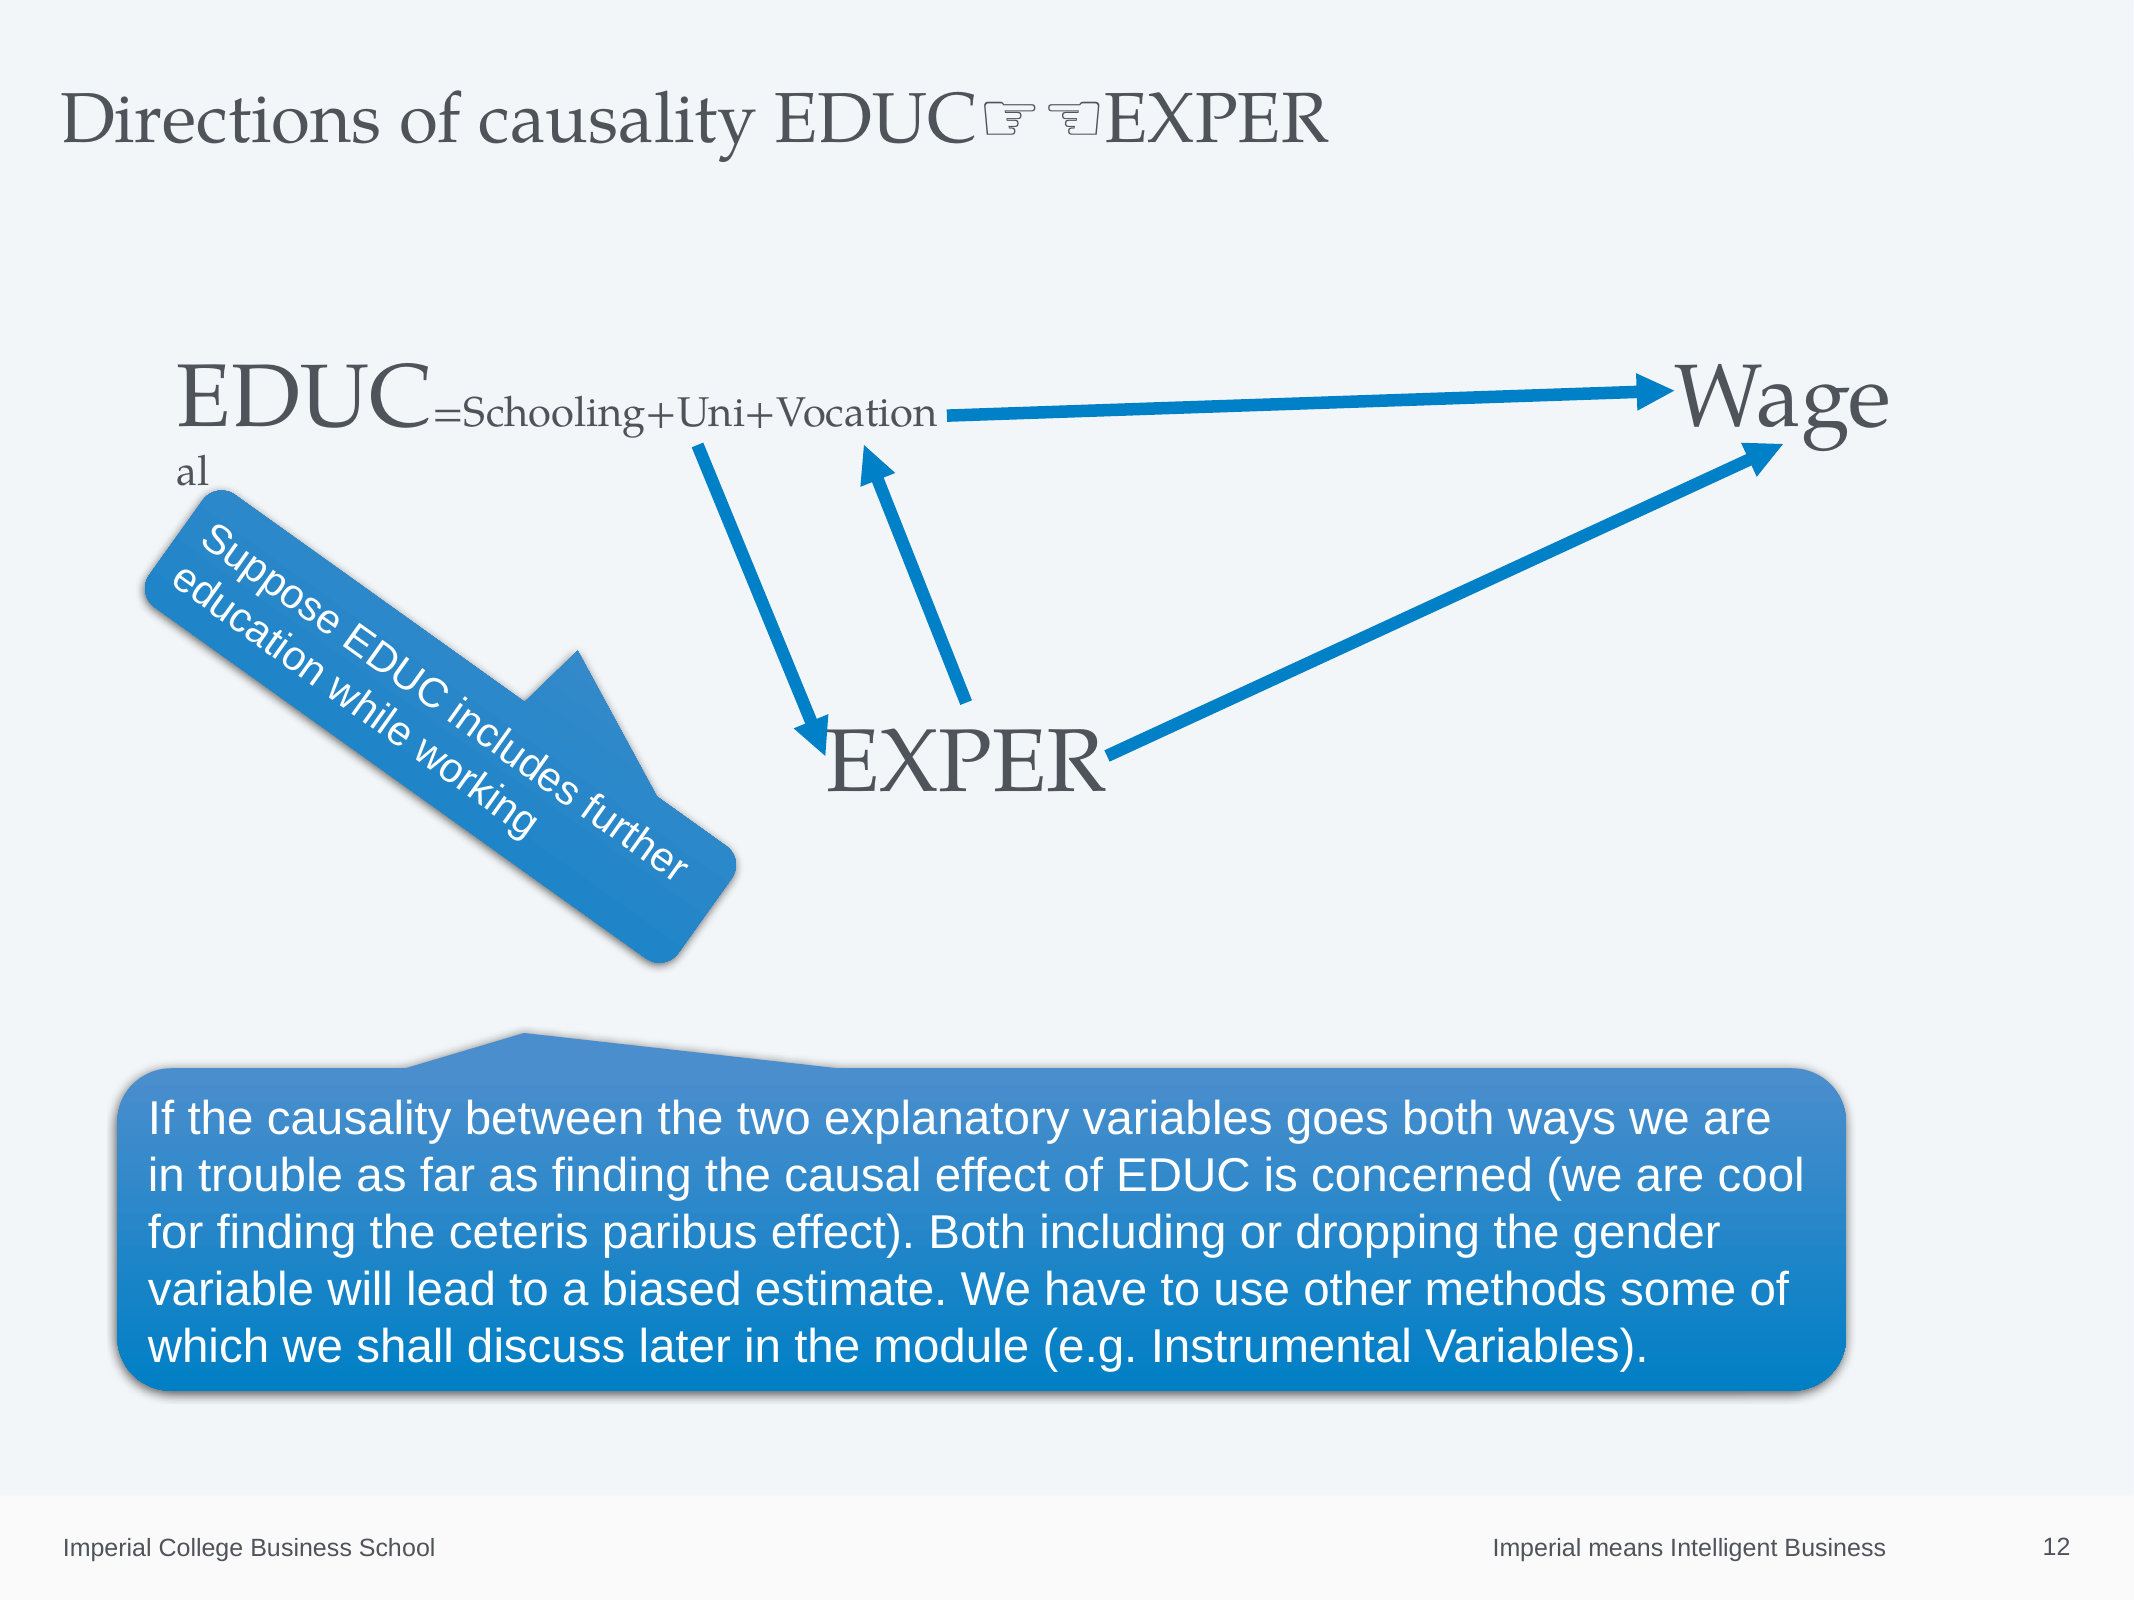

# Directions of causality EDUC☞☜EXPER
EDUC=Schooling+Uni+Vocational
Wage
Suppose EDUC includes further education while working
EXPER
If the causality between the two explanatory variables goes both ways we are in trouble as far as finding the causal effect of EDUC is concerned (we are cool for finding the ceteris paribus effect). Both including or dropping the gender variable will lead to a biased estimate. We have to use other methods some of which we shall discuss later in the module (e.g. Instrumental Variables).